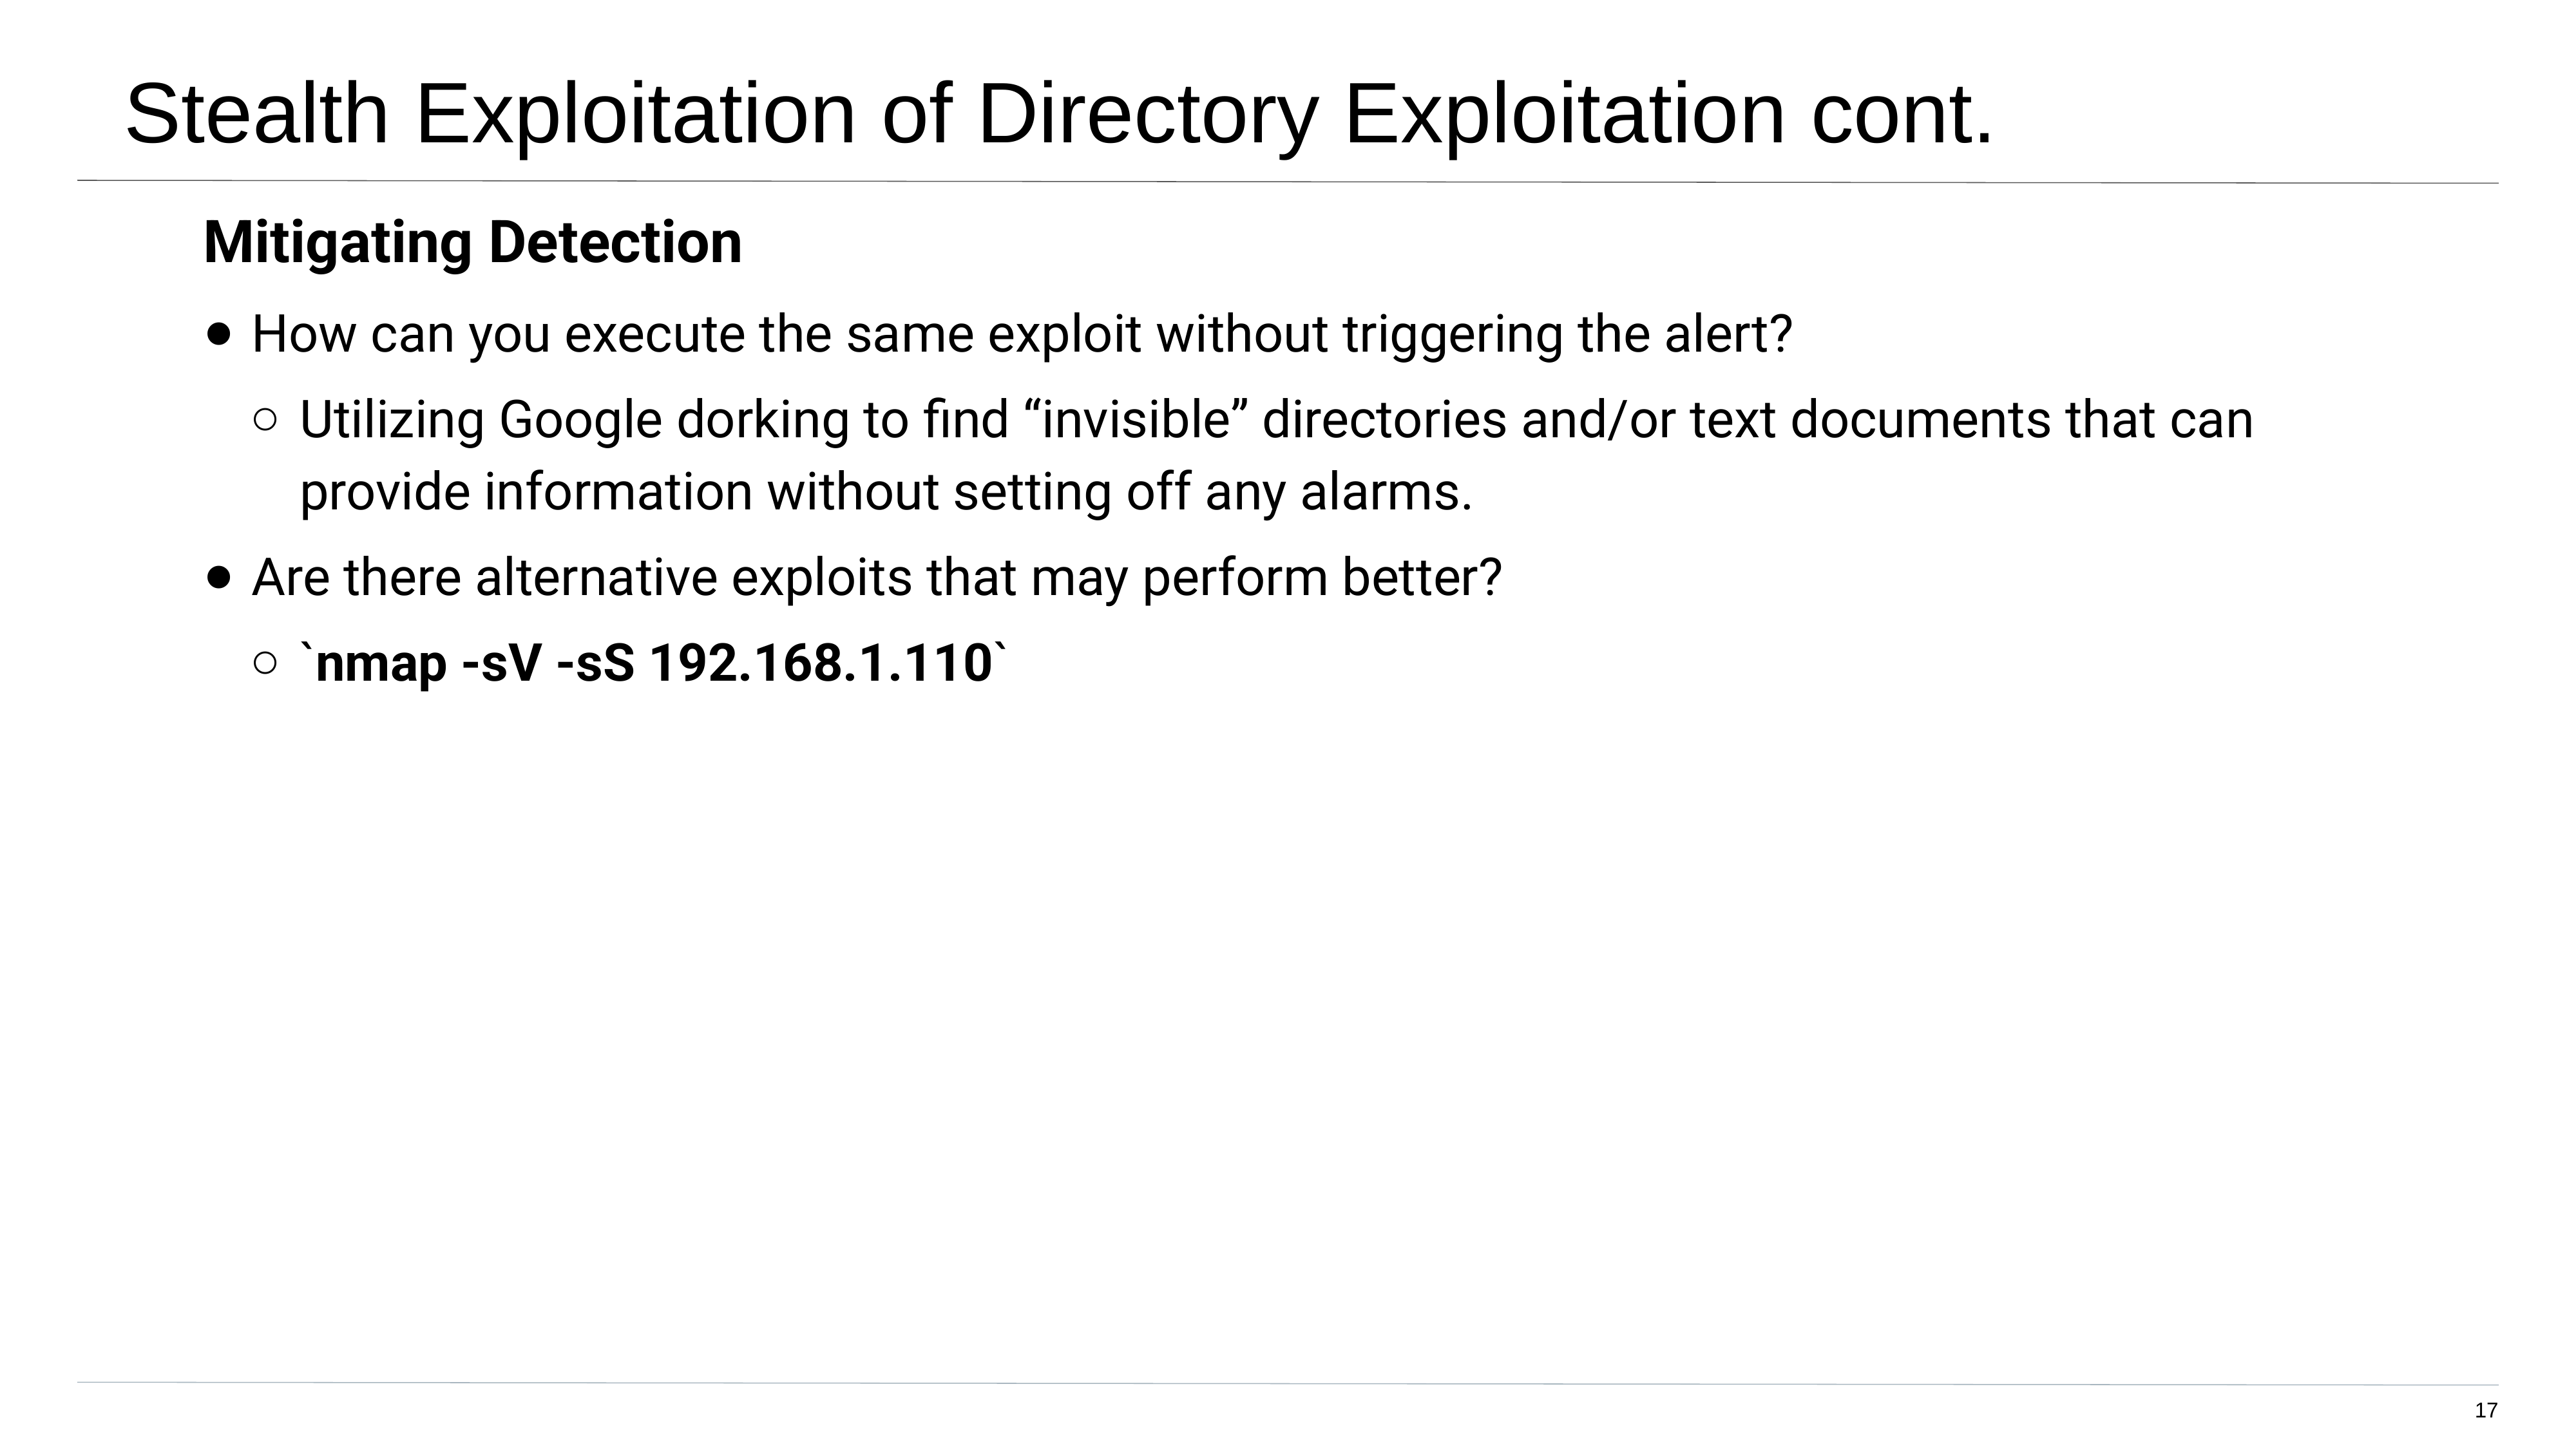

# Stealth Exploitation of Directory Exploitation cont.
Mitigating Detection
How can you execute the same exploit without triggering the alert?
Utilizing Google dorking to find “invisible” directories and/or text documents that can provide information without setting off any alarms.
Are there alternative exploits that may perform better?
`nmap -sV -sS 192.168.1.110`

17